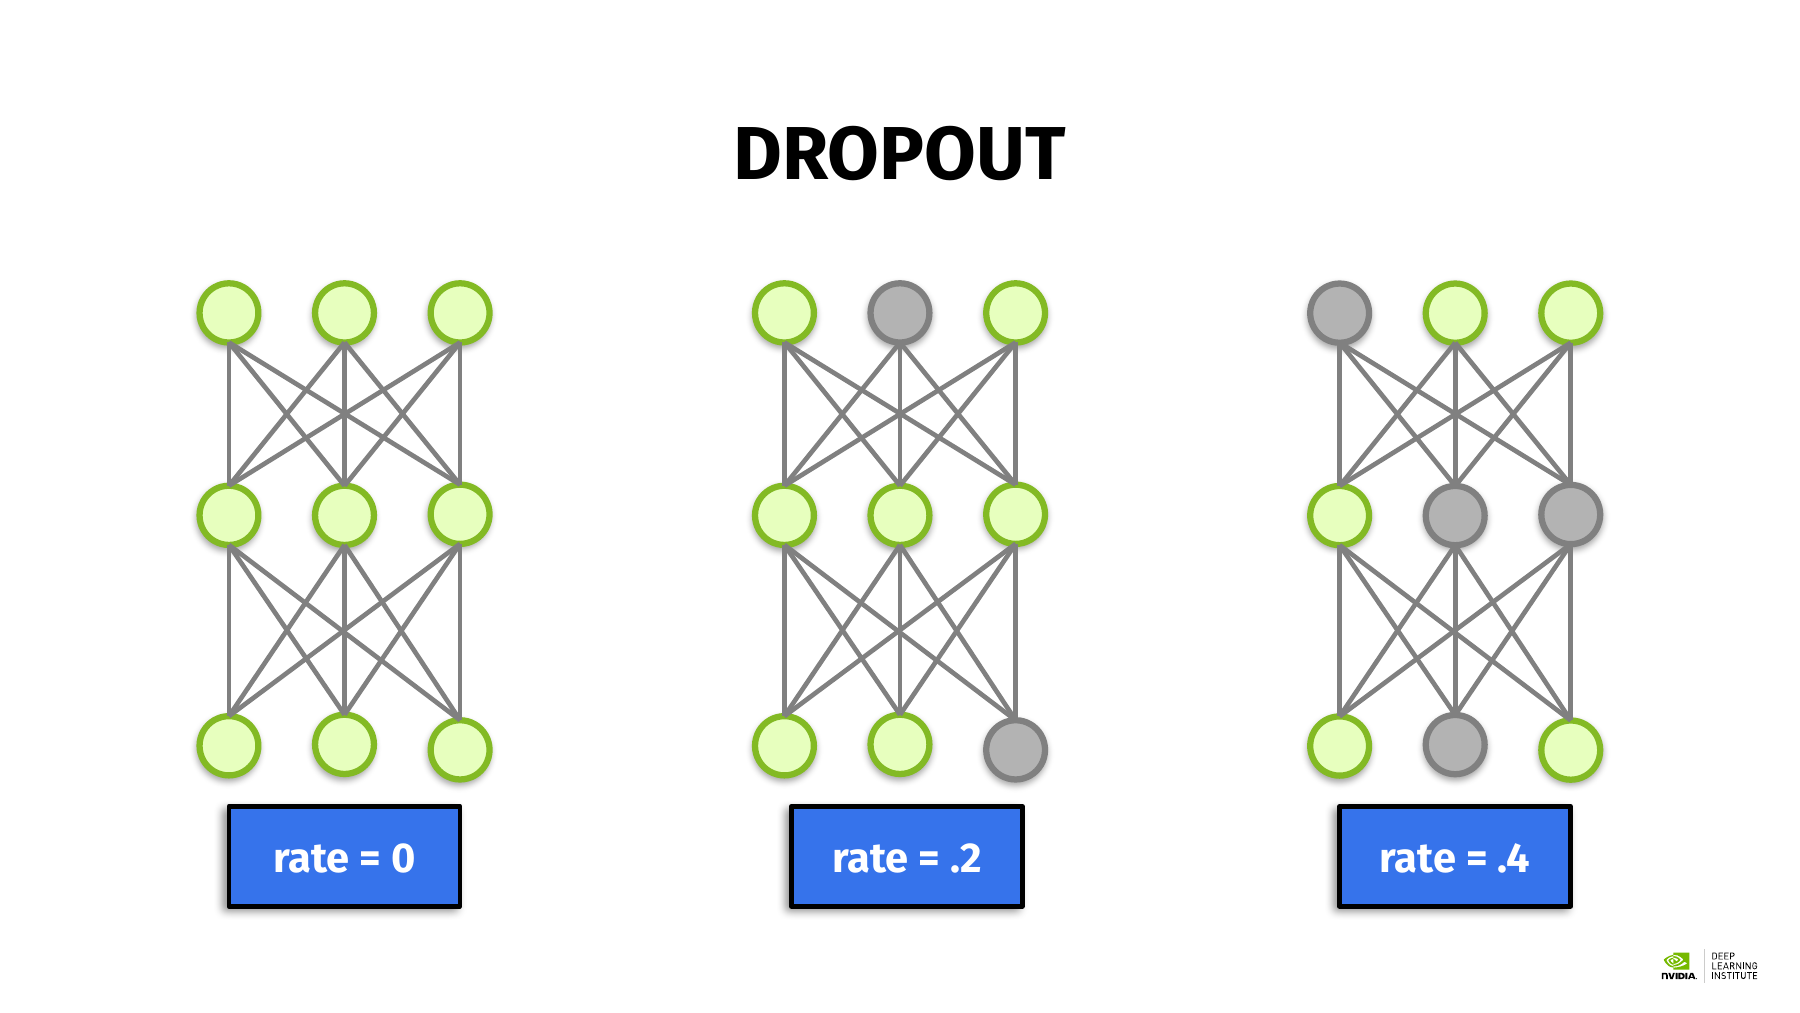

# Dropout

rate = 0
rate = .2
rate = .4